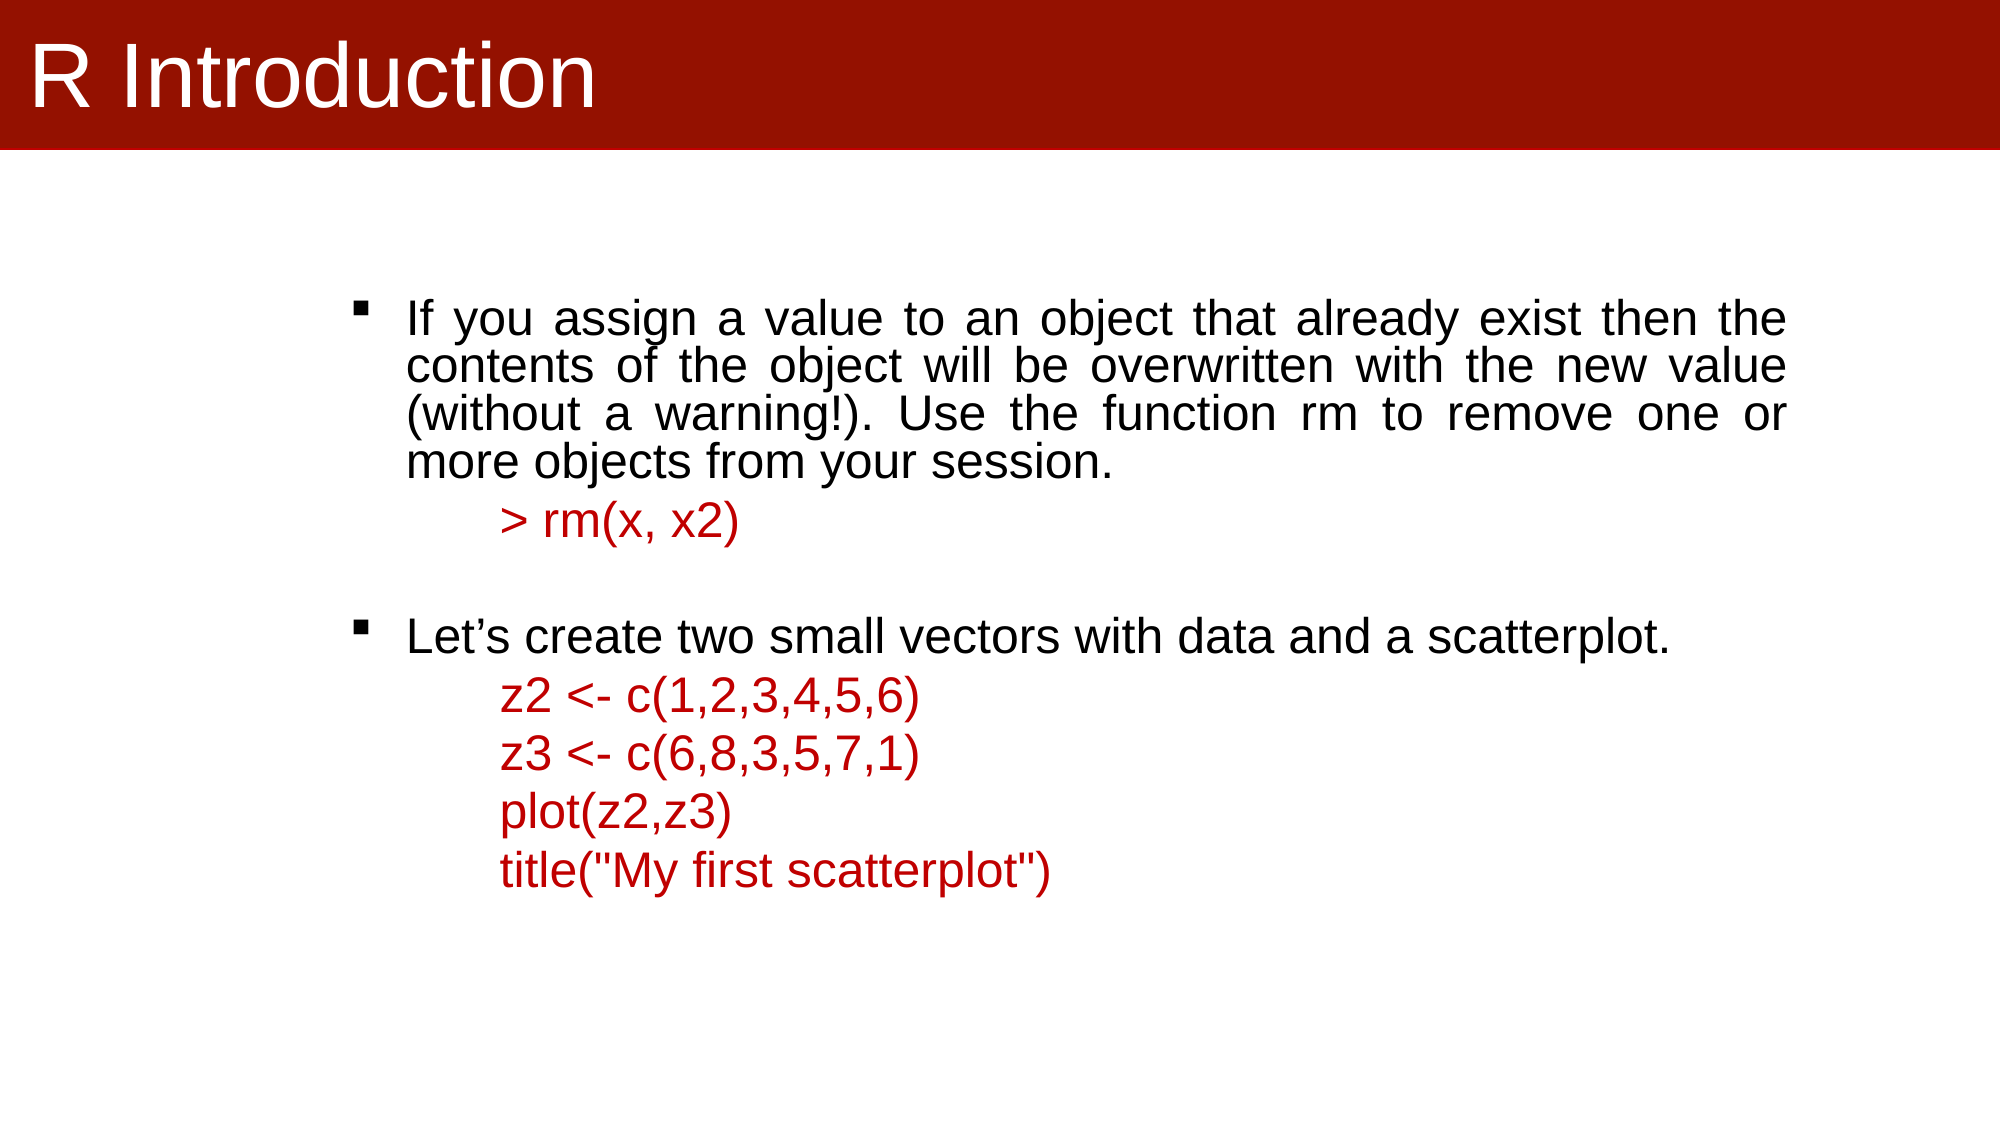

R Introduction
If you assign a value to an object that already exist then the contents of the object will be overwritten with the new value (without a warning!). Use the function rm to remove one or more objects from your session.
> rm(x, x2)

Let’s create two small vectors with data and a scatterplot.
z2 <- c(1,2,3,4,5,6)
z3 <- c(6,8,3,5,7,1)
plot(z2,z3)
title("My first scatterplot")